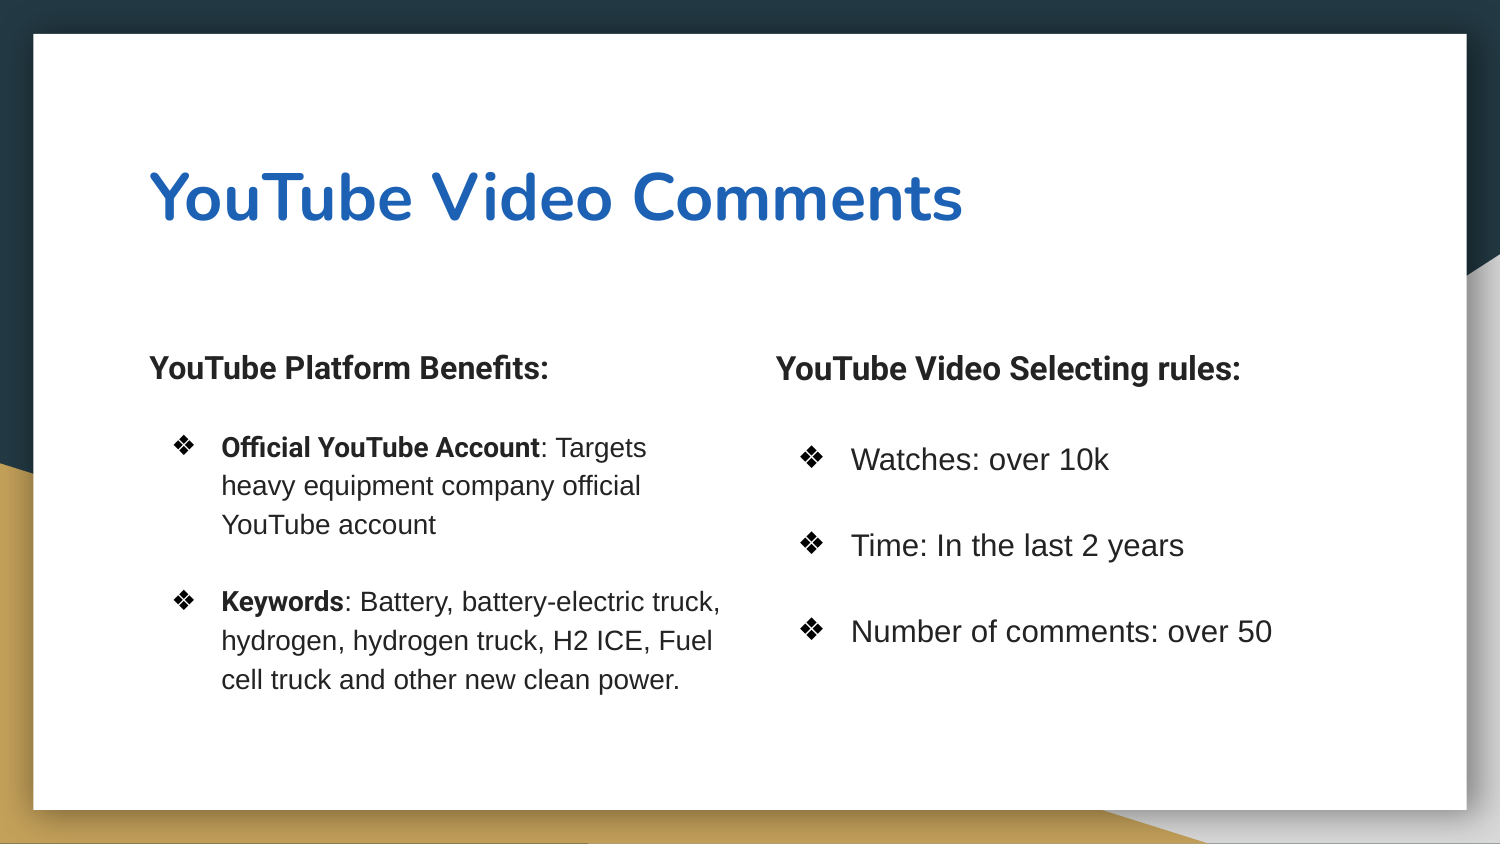

# YouTube Video Comments
YouTube Platform Benefits:

Official YouTube Account: Targets heavy equipment company official YouTube account

Keywords: Battery, battery-electric truck, hydrogen, hydrogen truck, H2 ICE, Fuel cell truck and other new clean power.
YouTube Video Selecting rules:

Watches: over 10k

Time: In the last 2 years

Number of comments: over 50